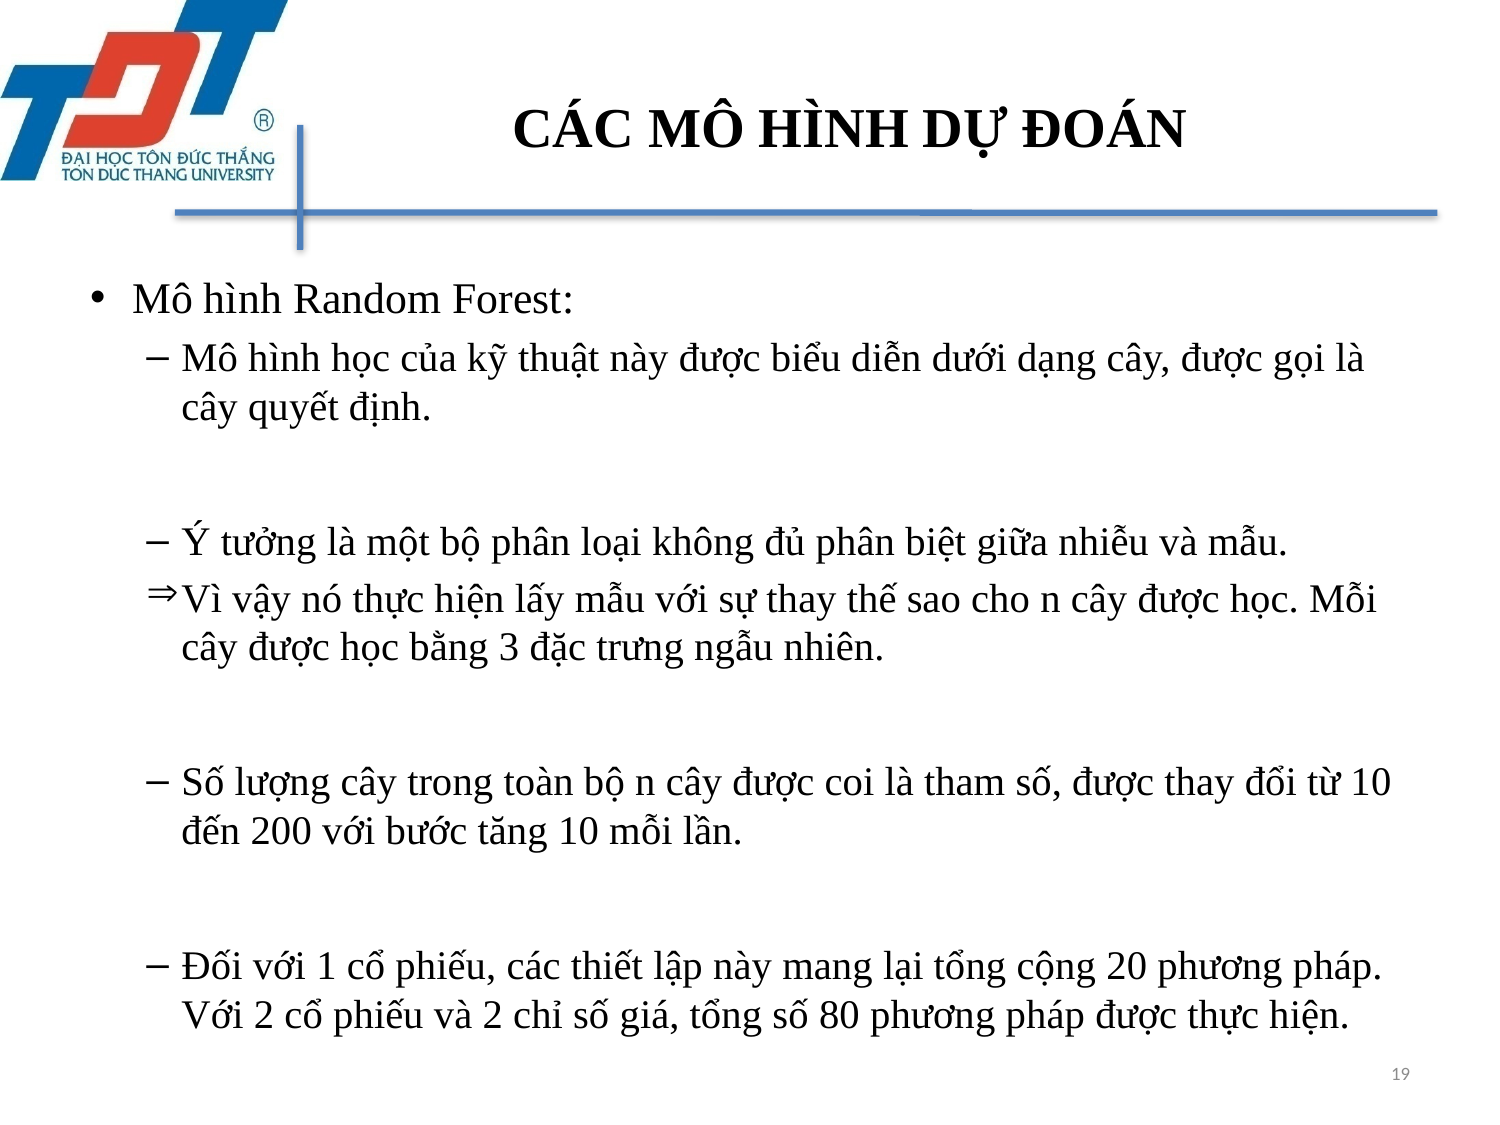

# CÁC MÔ HÌNH DỰ ĐOÁN
Mô hình Random Forest:
Mô hình học của kỹ thuật này được biểu diễn dưới dạng cây, được gọi là cây quyết định.

Ý tưởng là một bộ phân loại không đủ phân biệt giữa nhiễu và mẫu.
Vì vậy nó thực hiện lấy mẫu với sự thay thế sao cho n cây được học. Mỗi cây được học bằng 3 đặc trưng ngẫu nhiên.

Số lượng cây trong toàn bộ n cây được coi là tham số, được thay đổi từ 10 đến 200 với bước tăng 10 mỗi lần.

Đối với 1 cổ phiếu, các thiết lập này mang lại tổng cộng 20 phương pháp. Với 2 cổ phiếu và 2 chỉ số giá, tổng số 80 phương pháp được thực hiện.

19